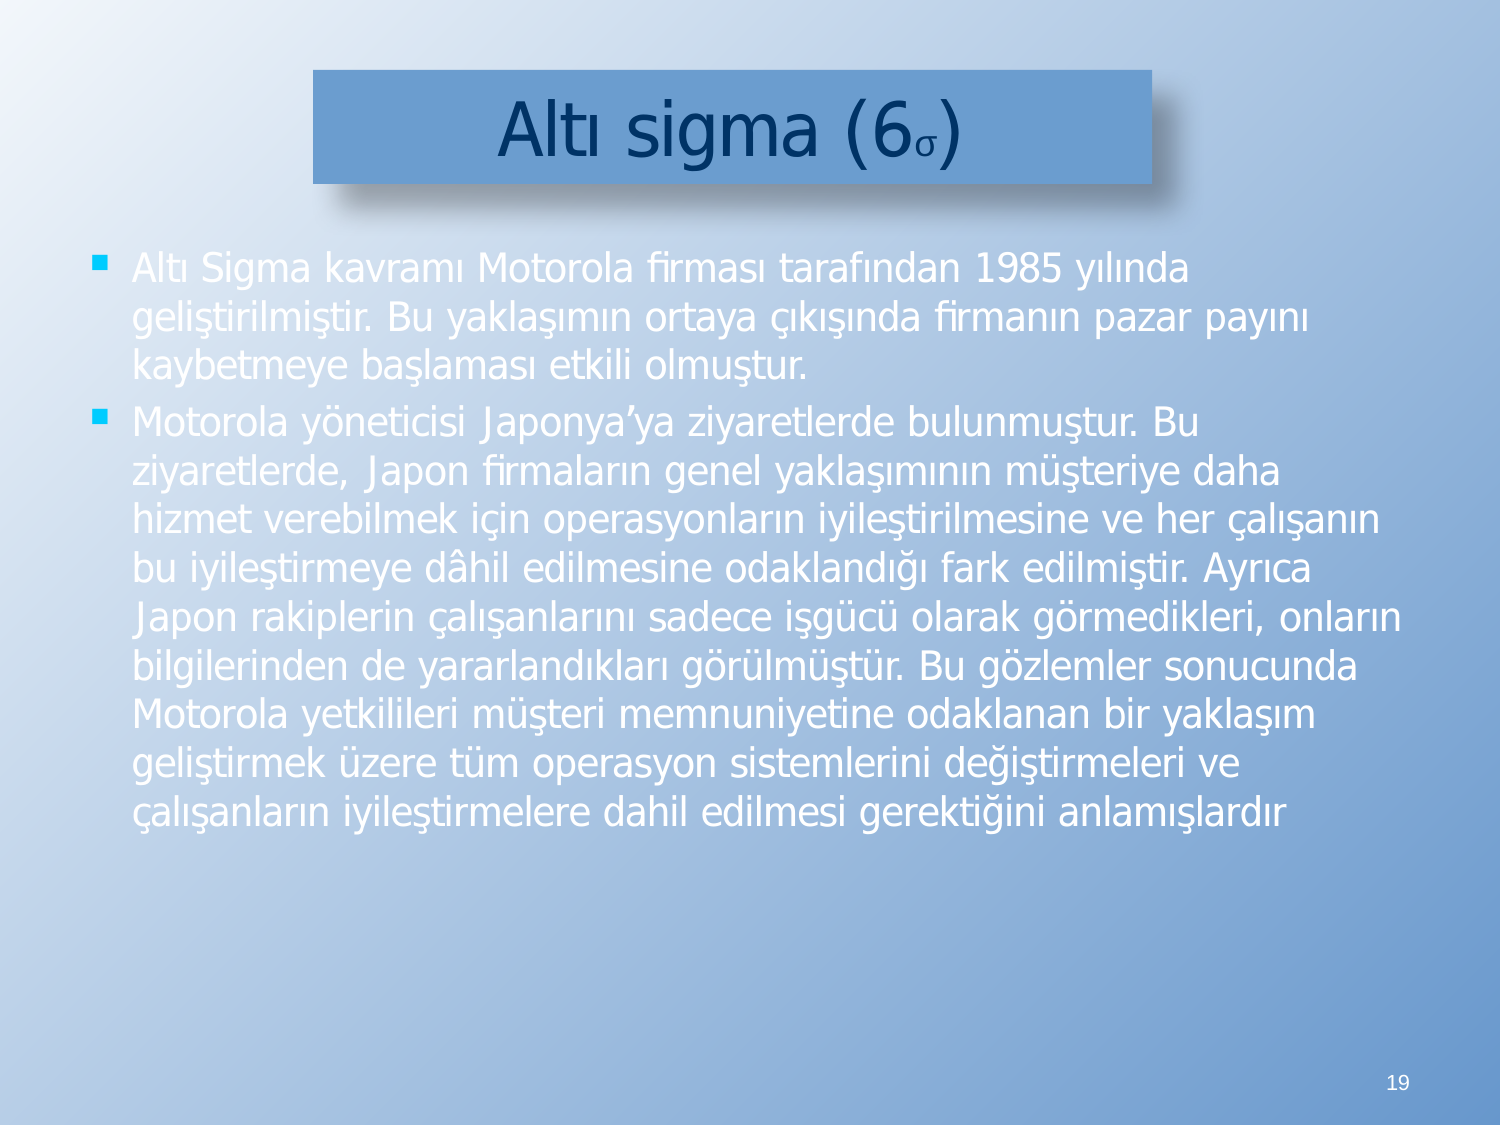

# Altı sigma (6σ)
Altı Sigma kavramı Motorola firması tarafından 1985 yılında geliştirilmiştir. Bu yaklaşımın ortaya çıkışında firmanın pazar payını kaybetmeye başlaması etkili olmuştur.
Motorola yöneticisi Japonya’ya ziyaretlerde bulunmuştur. Bu ziyaretlerde, Japon firmaların genel yaklaşımının müşteriye daha hizmet verebilmek için operasyonların iyileştirilmesine ve her çalışanın bu iyileştirmeye dâhil edilmesine odaklandığı fark edilmiştir. Ayrıca Japon rakiplerin çalışanlarını sadece işgücü olarak görmedikleri, onların bilgilerinden de yararlandıkları görülmüştür. Bu gözlemler sonucunda Motorola yetkilileri müşteri memnuniyetine odaklanan bir yaklaşım geliştirmek üzere tüm operasyon sistemlerini değiştirmeleri ve çalışanların iyileştirmelere dahil edilmesi gerektiğini anlamışlardır
19